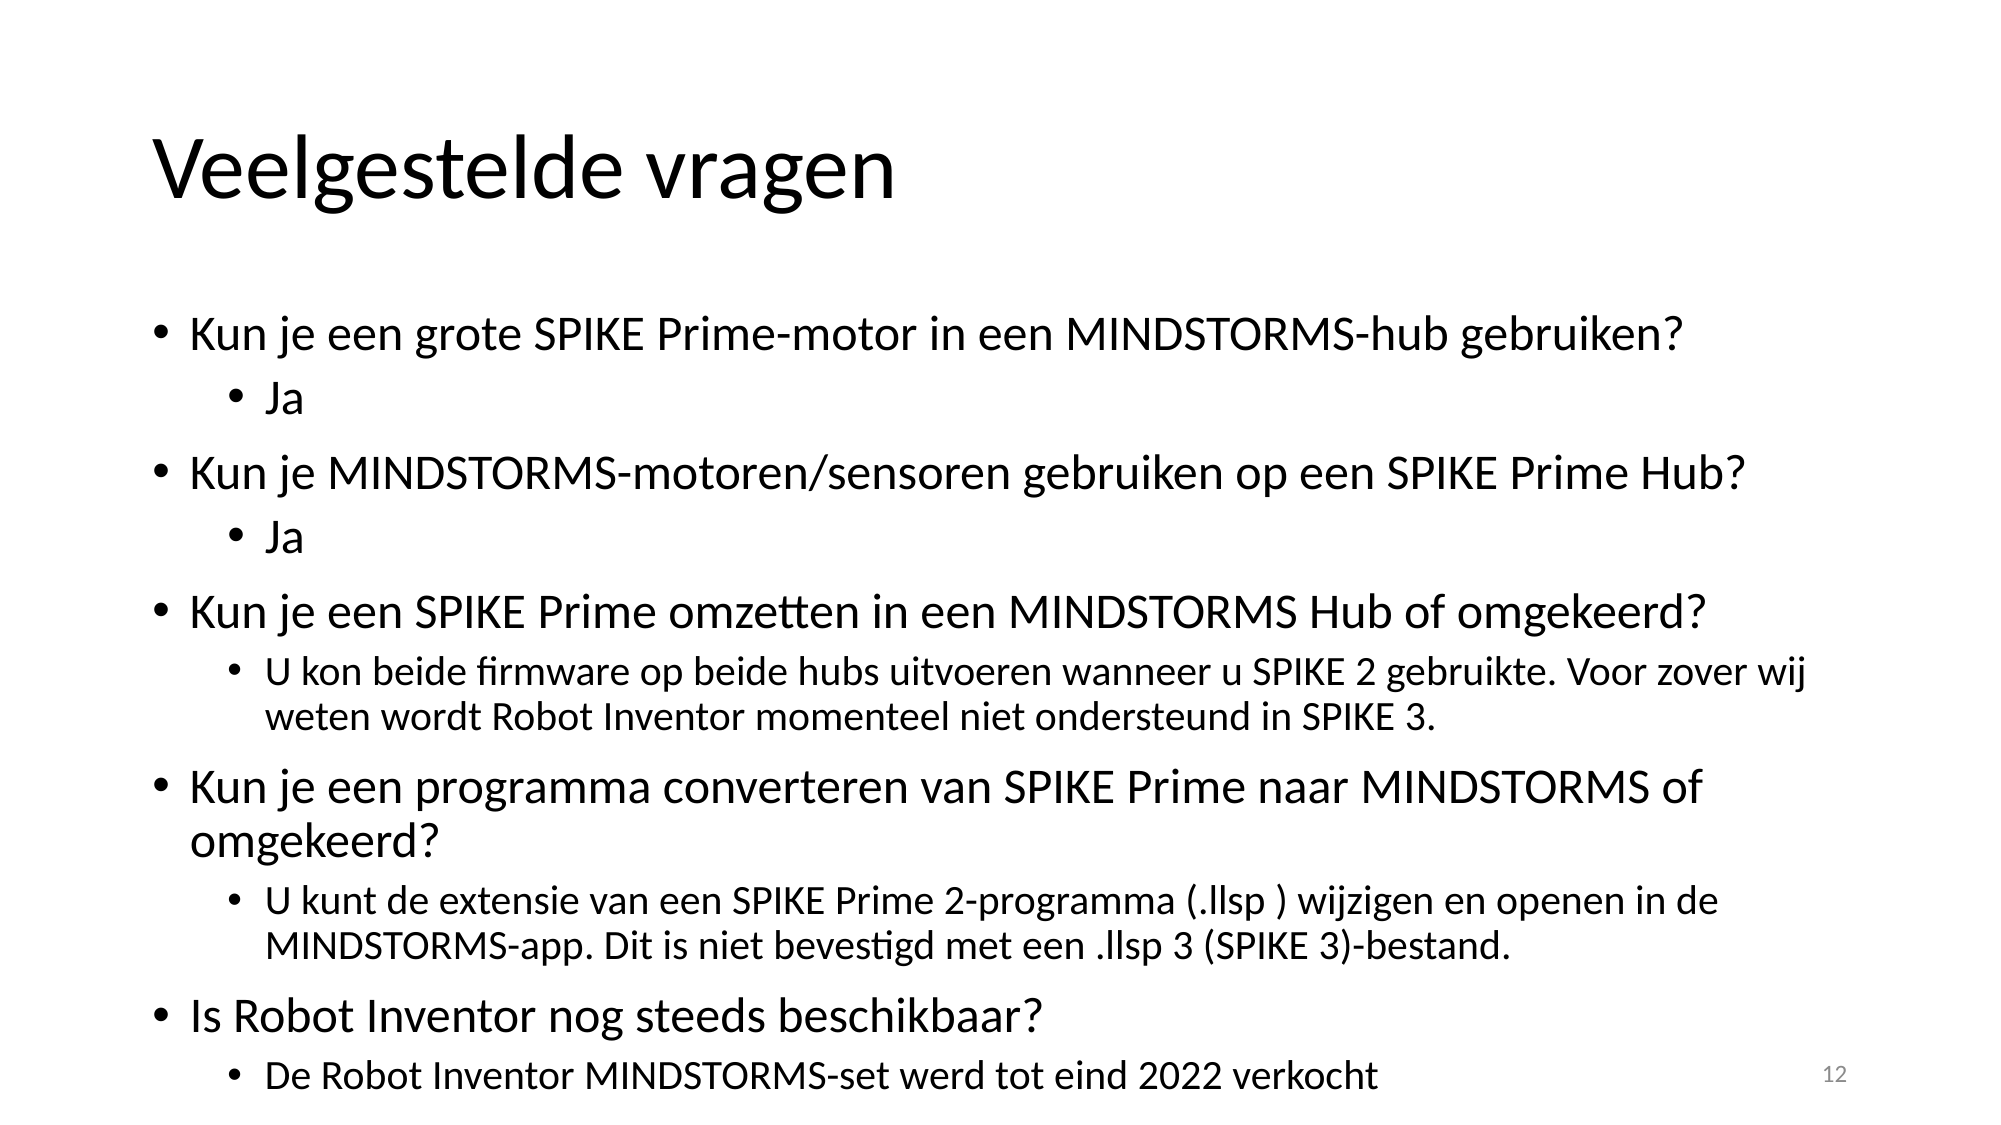

# Veelgestelde vragen
Kun je een grote SPIKE Prime-motor in een MINDSTORMS-hub gebruiken?
Ja
Kun je MINDSTORMS-motoren/sensoren gebruiken op een SPIKE Prime Hub?
Ja
Kun je een SPIKE Prime omzetten in een MINDSTORMS Hub of omgekeerd?
U kon beide firmware op beide hubs uitvoeren wanneer u SPIKE 2 gebruikte. Voor zover wij weten wordt Robot Inventor momenteel niet ondersteund in SPIKE 3.
Kun je een programma converteren van SPIKE Prime naar MINDSTORMS of omgekeerd?
U kunt de extensie van een SPIKE Prime 2-programma (.llsp ) wijzigen en openen in de MINDSTORMS-app. Dit is niet bevestigd met een .llsp 3 (SPIKE 3)-bestand.
Is Robot Inventor nog steeds beschikbaar?
De Robot Inventor MINDSTORMS-set werd tot eind 2022 verkocht
12